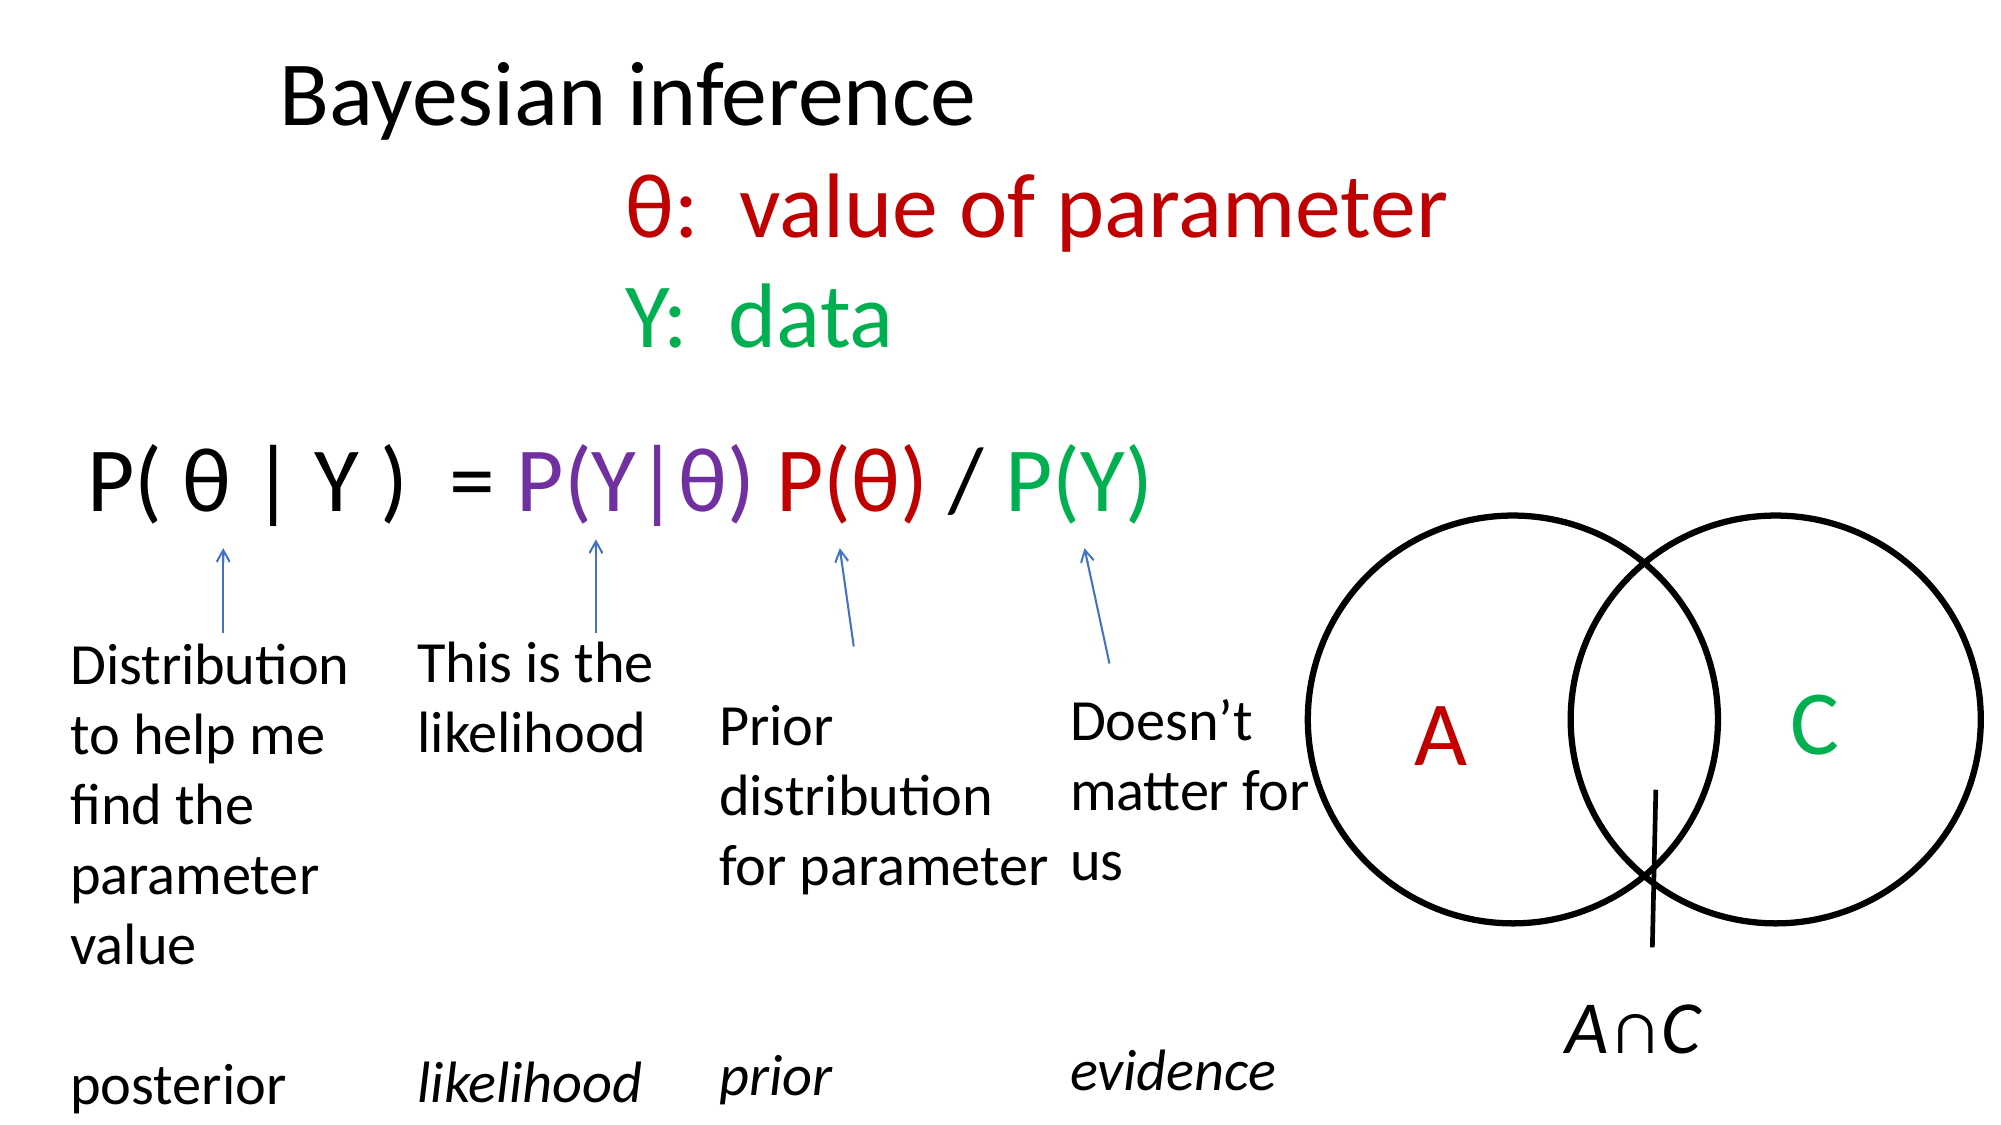

# Bayesian inference
θ:  value of parameter
Y:  data
P( θ | Y )  = P(Y|θ) P(θ) / P(Y)

This is the
likelihood

likelihood
Distribution
to help me
find the
parameter value

posterior
C
A
Doesn’t
matter for
us

evidence
Prior
distribution
for parameter

prior
A∩C